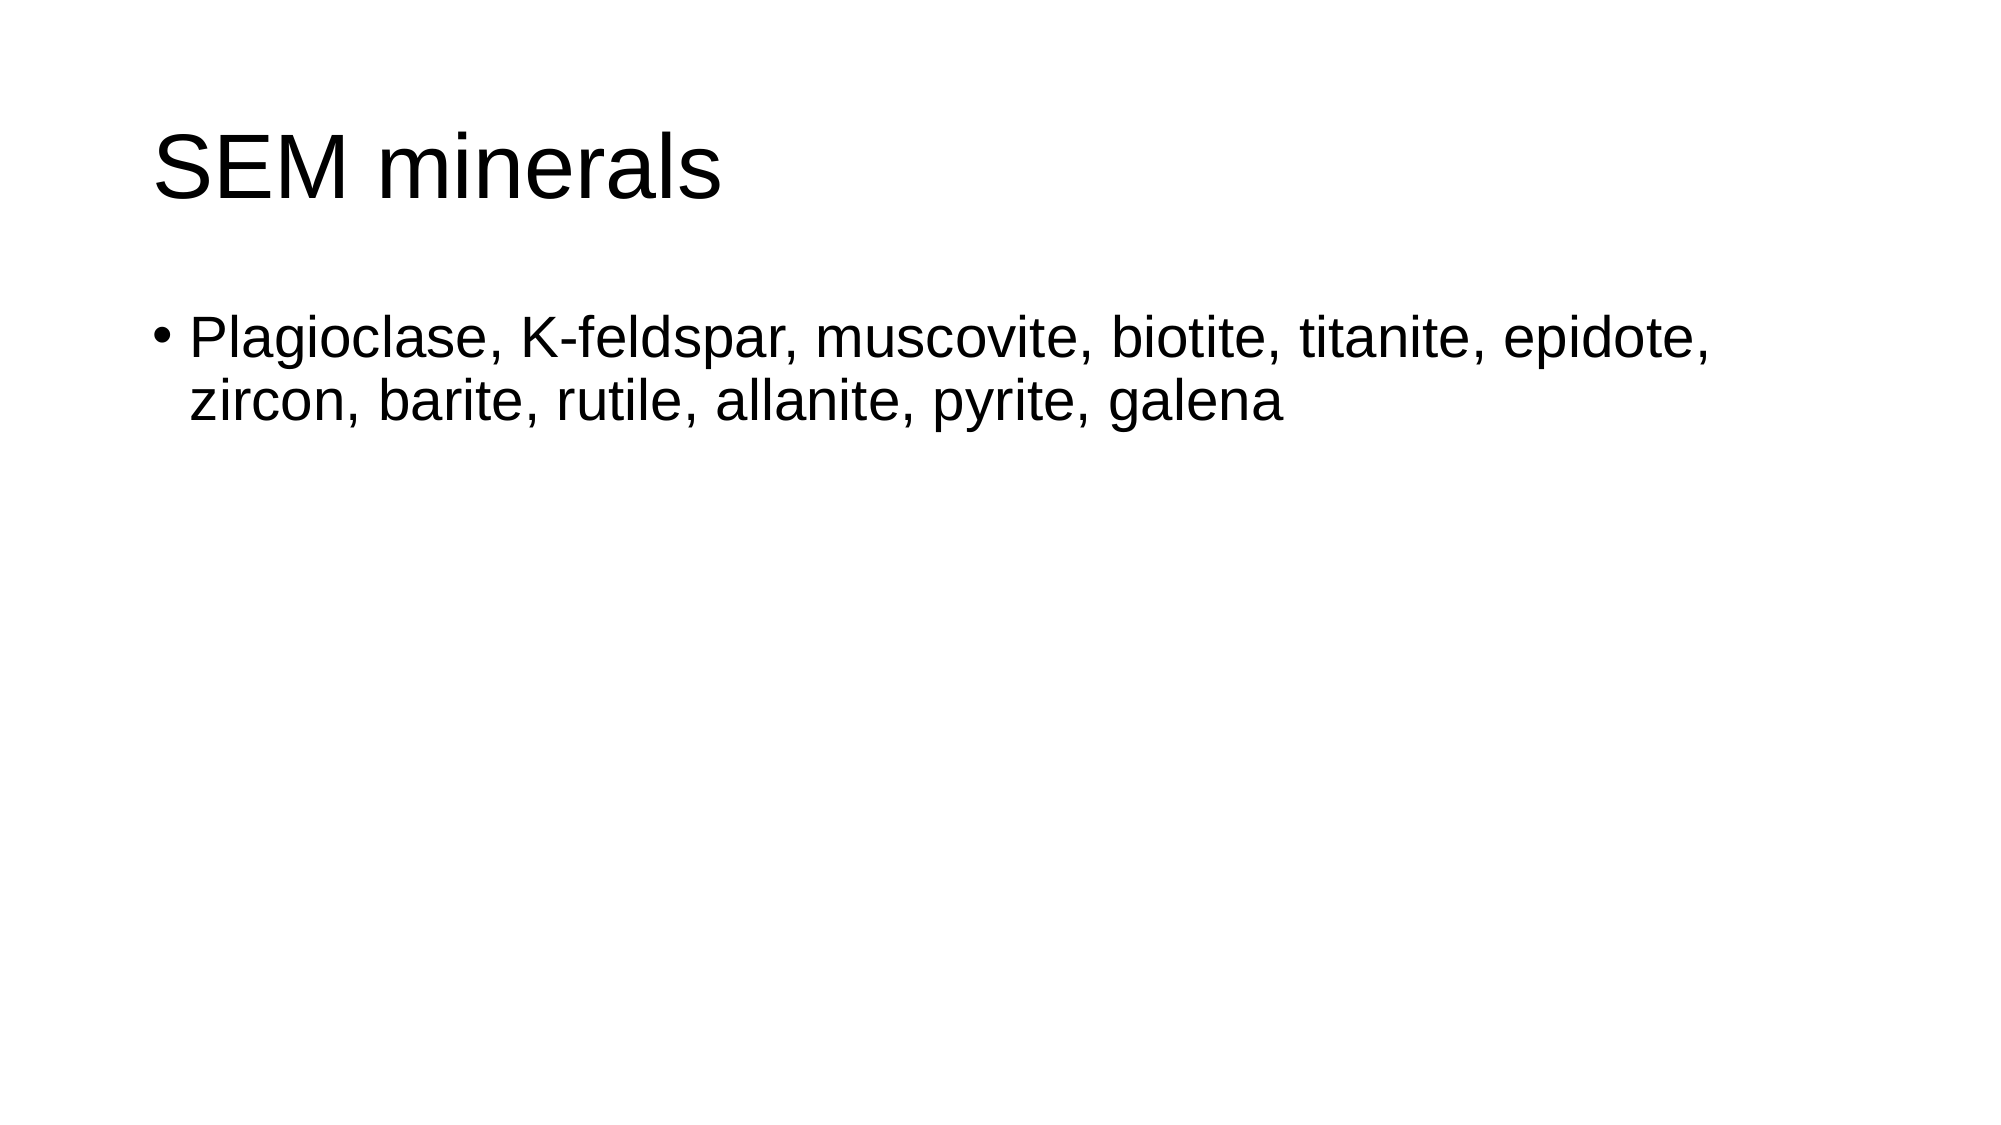

# SEM minerals
Plagioclase, K-feldspar, muscovite, biotite, titanite, epidote, zircon, barite, rutile, allanite, pyrite, galena